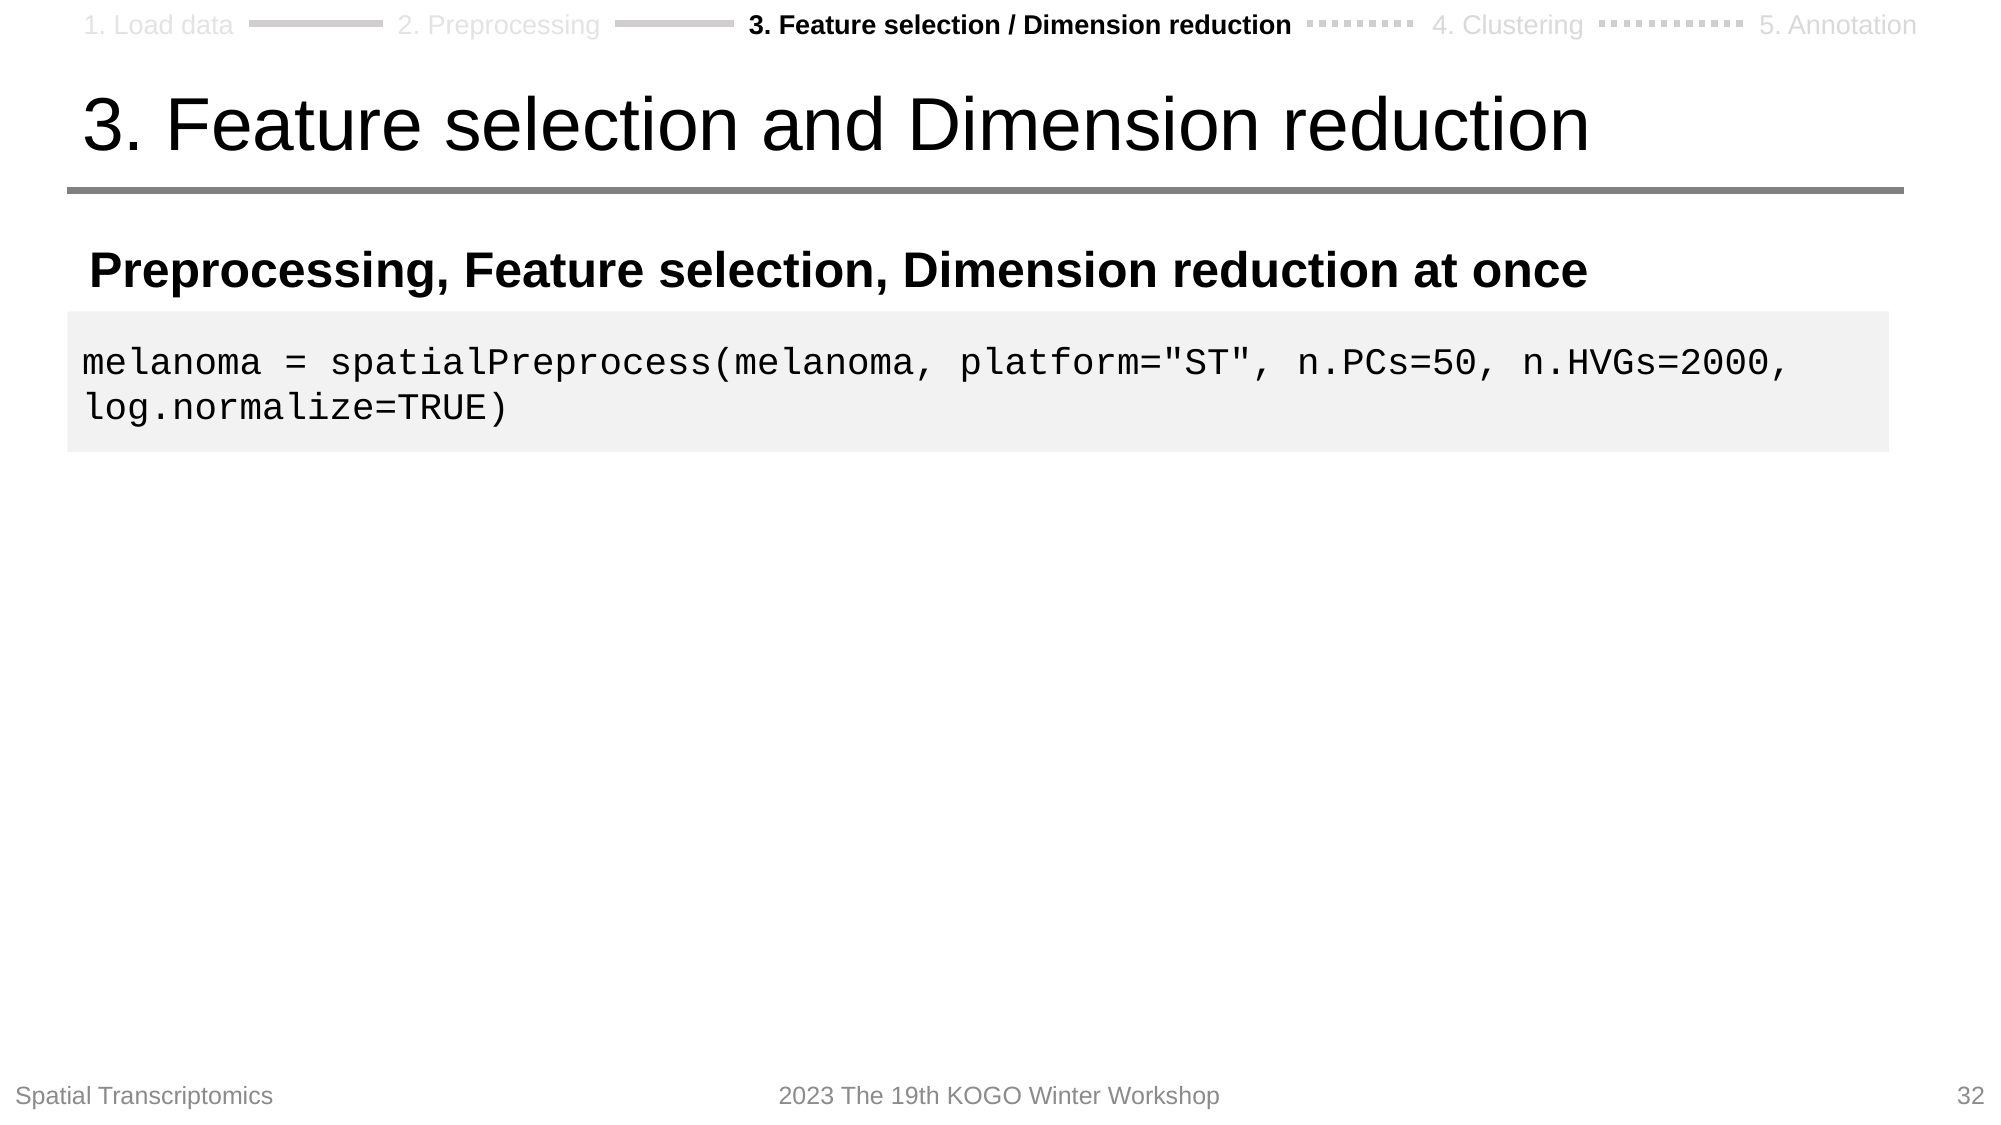

1. Load data
2. Preprocessing
3. Feature selection / Dimension reduction
4. Clustering
5. Annotation
# 3. Feature selection and Dimension reduction
Preprocessing, Feature selection, Dimension reduction at once
melanoma = spatialPreprocess(melanoma, platform="ST", n.PCs=50, n.HVGs=2000, log.normalize=TRUE)

Spatial Transcriptomics
2023 The 19th KOGO Winter Workshop
32